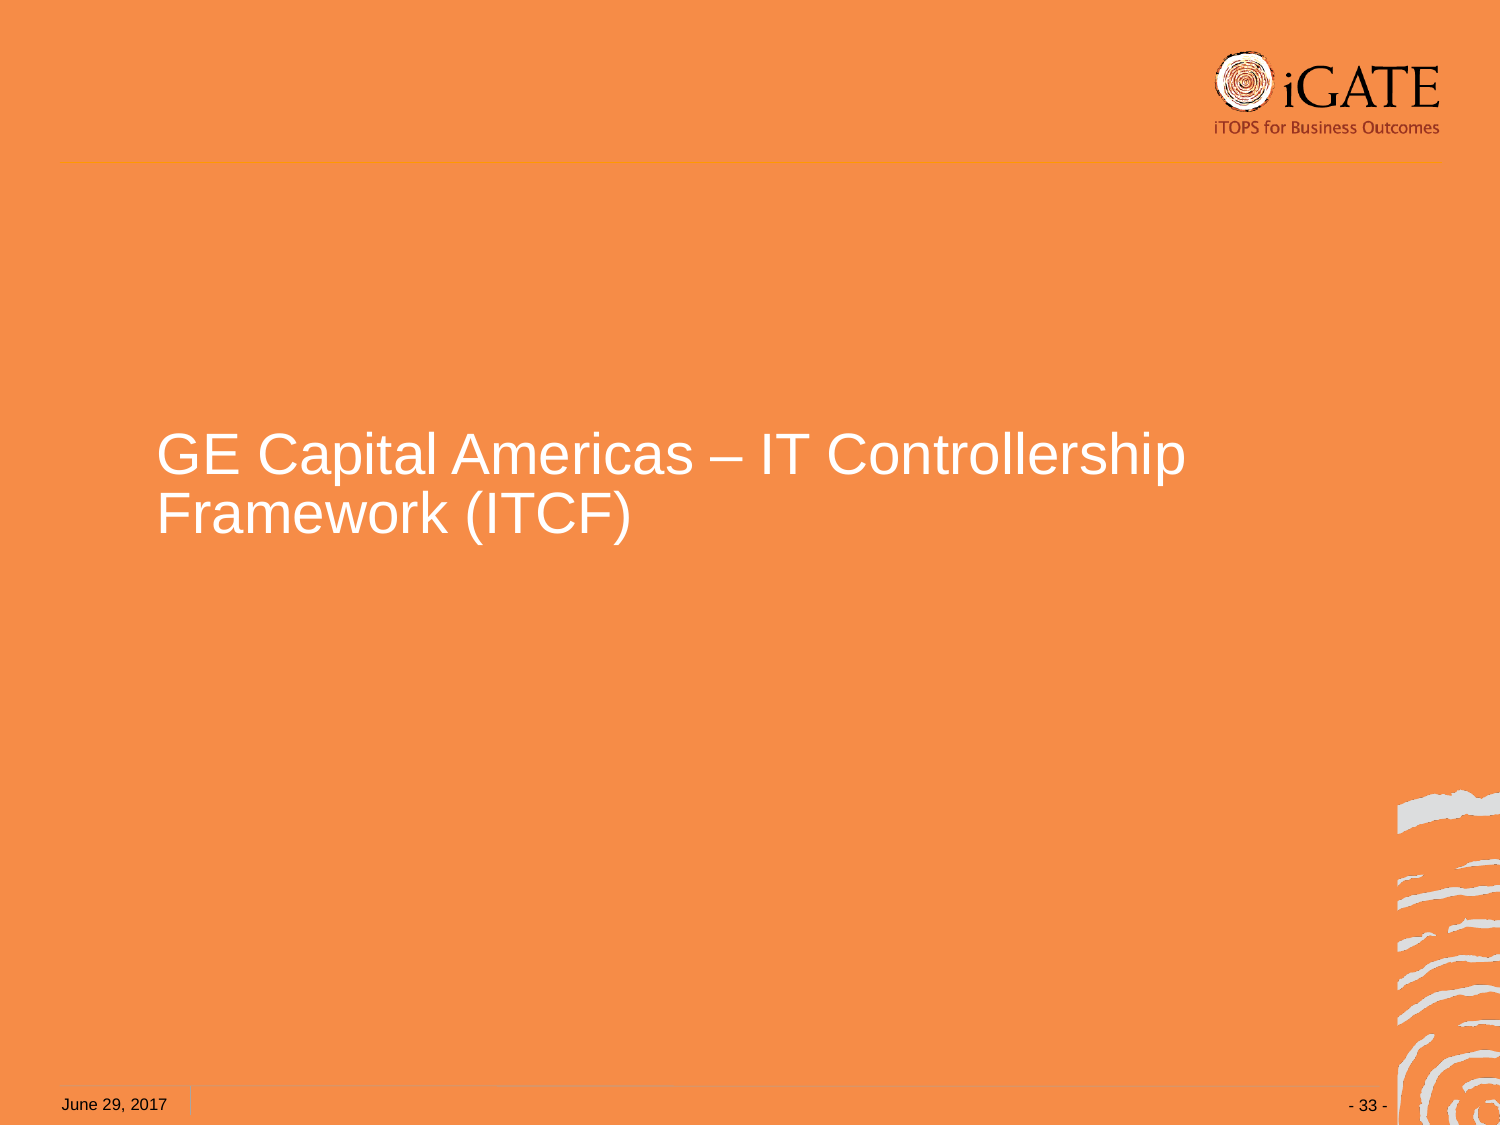

GE Capital Americas – IT Controllership Framework (ITCF)